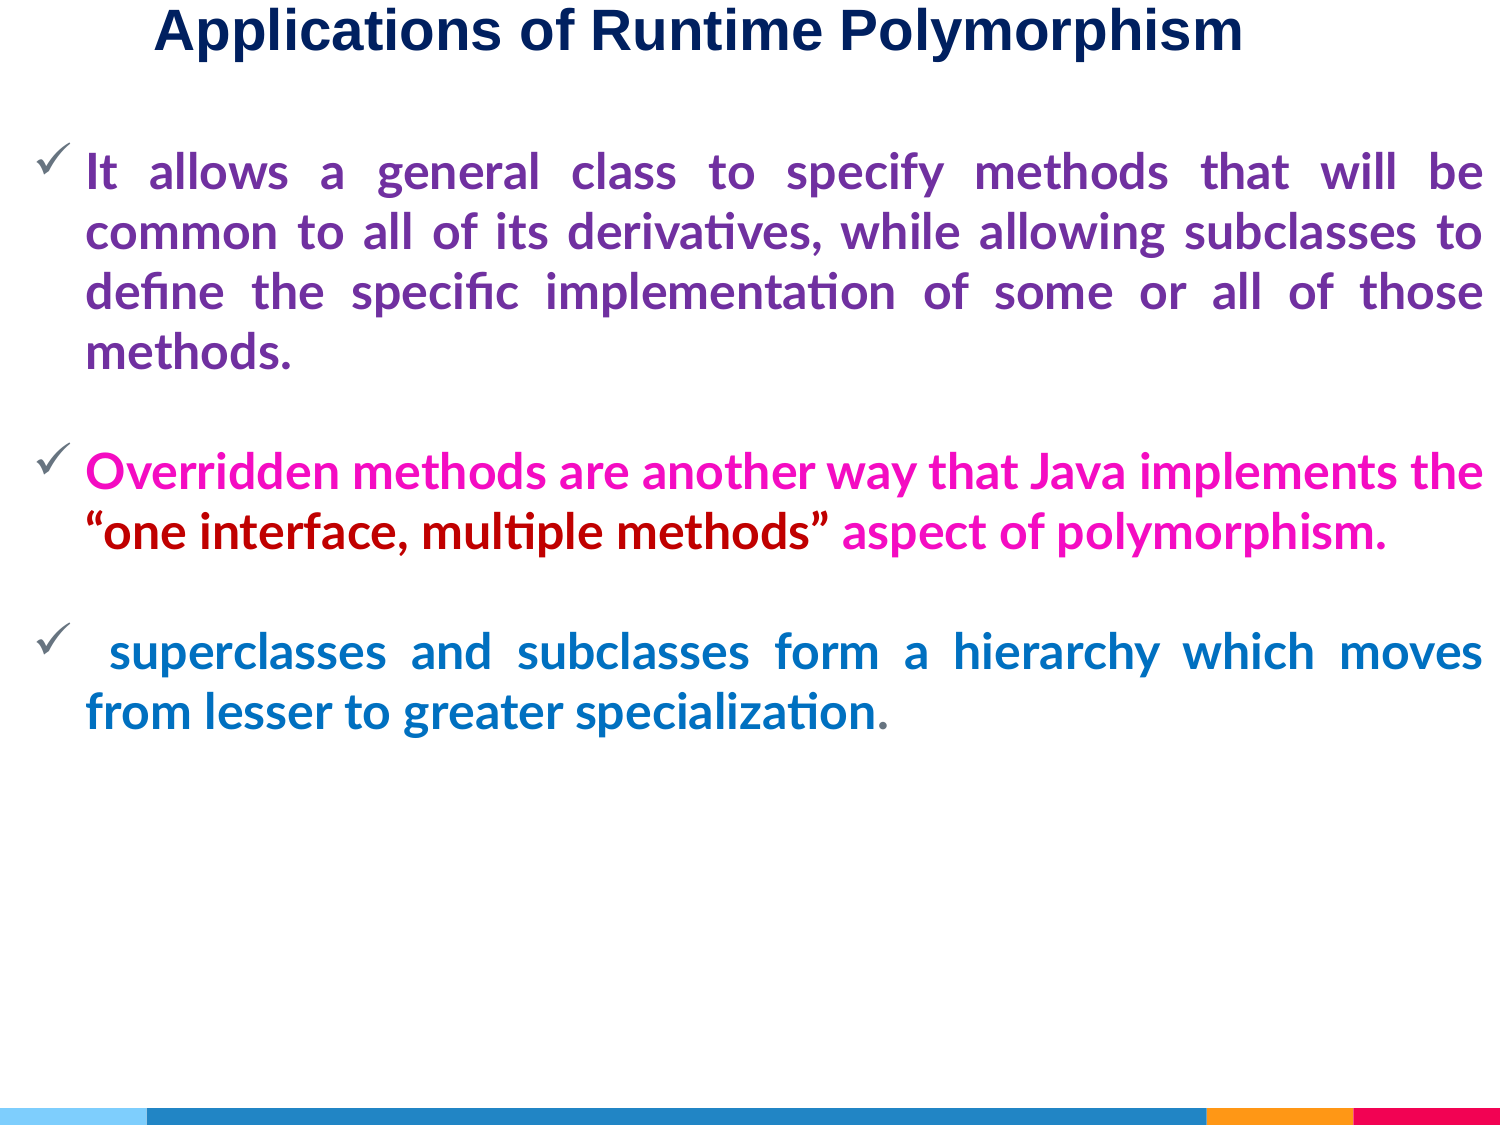

# Applications of Runtime Polymorphism
It allows a general class to specify methods that will be common to all of its derivatives, while allowing subclasses to define the specific implementation of some or all of those methods.

Overridden methods are another way that Java implements the “one interface, multiple methods” aspect of polymorphism.

 superclasses and subclasses form a hierarchy which moves from lesser to greater specialization.